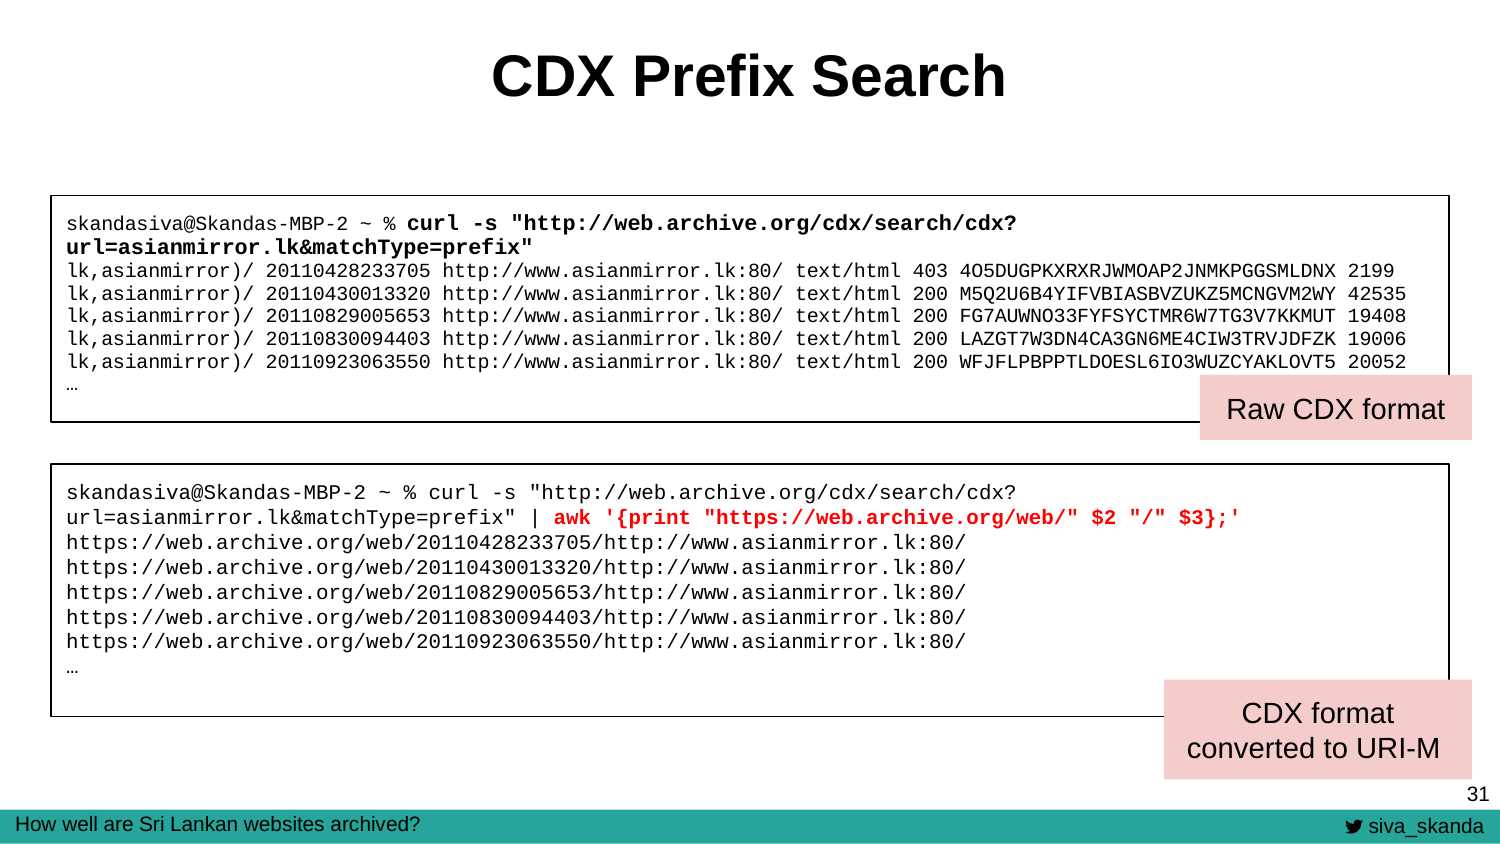

# CDX Prefix Search
skandasiva@Skandas-MBP-2 ~ % curl -s "http://web.archive.org/cdx/search/cdx?url=asianmirror.lk&matchType=prefix"
lk,asianmirror)/ 20110428233705 http://www.asianmirror.lk:80/ text/html 403 4O5DUGPKXRXRJWMOAP2JNMKPGGSMLDNX 2199
lk,asianmirror)/ 20110430013320 http://www.asianmirror.lk:80/ text/html 200 M5Q2U6B4YIFVBIASBVZUKZ5MCNGVM2WY 42535
lk,asianmirror)/ 20110829005653 http://www.asianmirror.lk:80/ text/html 200 FG7AUWNO33FYFSYCTMR6W7TG3V7KKMUT 19408
lk,asianmirror)/ 20110830094403 http://www.asianmirror.lk:80/ text/html 200 LAZGT7W3DN4CA3GN6ME4CIW3TRVJDFZK 19006
lk,asianmirror)/ 20110923063550 http://www.asianmirror.lk:80/ text/html 200 WFJFLPBPPTLDOESL6IO3WUZCYAKLOVT5 20052
…
Raw CDX format
skandasiva@Skandas-MBP-2 ~ % curl -s "http://web.archive.org/cdx/search/cdx?url=asianmirror.lk&matchType=prefix" | awk '{print "https://web.archive.org/web/" $2 "/" $3};'
https://web.archive.org/web/20110428233705/http://www.asianmirror.lk:80/
https://web.archive.org/web/20110430013320/http://www.asianmirror.lk:80/
https://web.archive.org/web/20110829005653/http://www.asianmirror.lk:80/
https://web.archive.org/web/20110830094403/http://www.asianmirror.lk:80/
https://web.archive.org/web/20110923063550/http://www.asianmirror.lk:80/
…
CDX format converted to URI-M
31